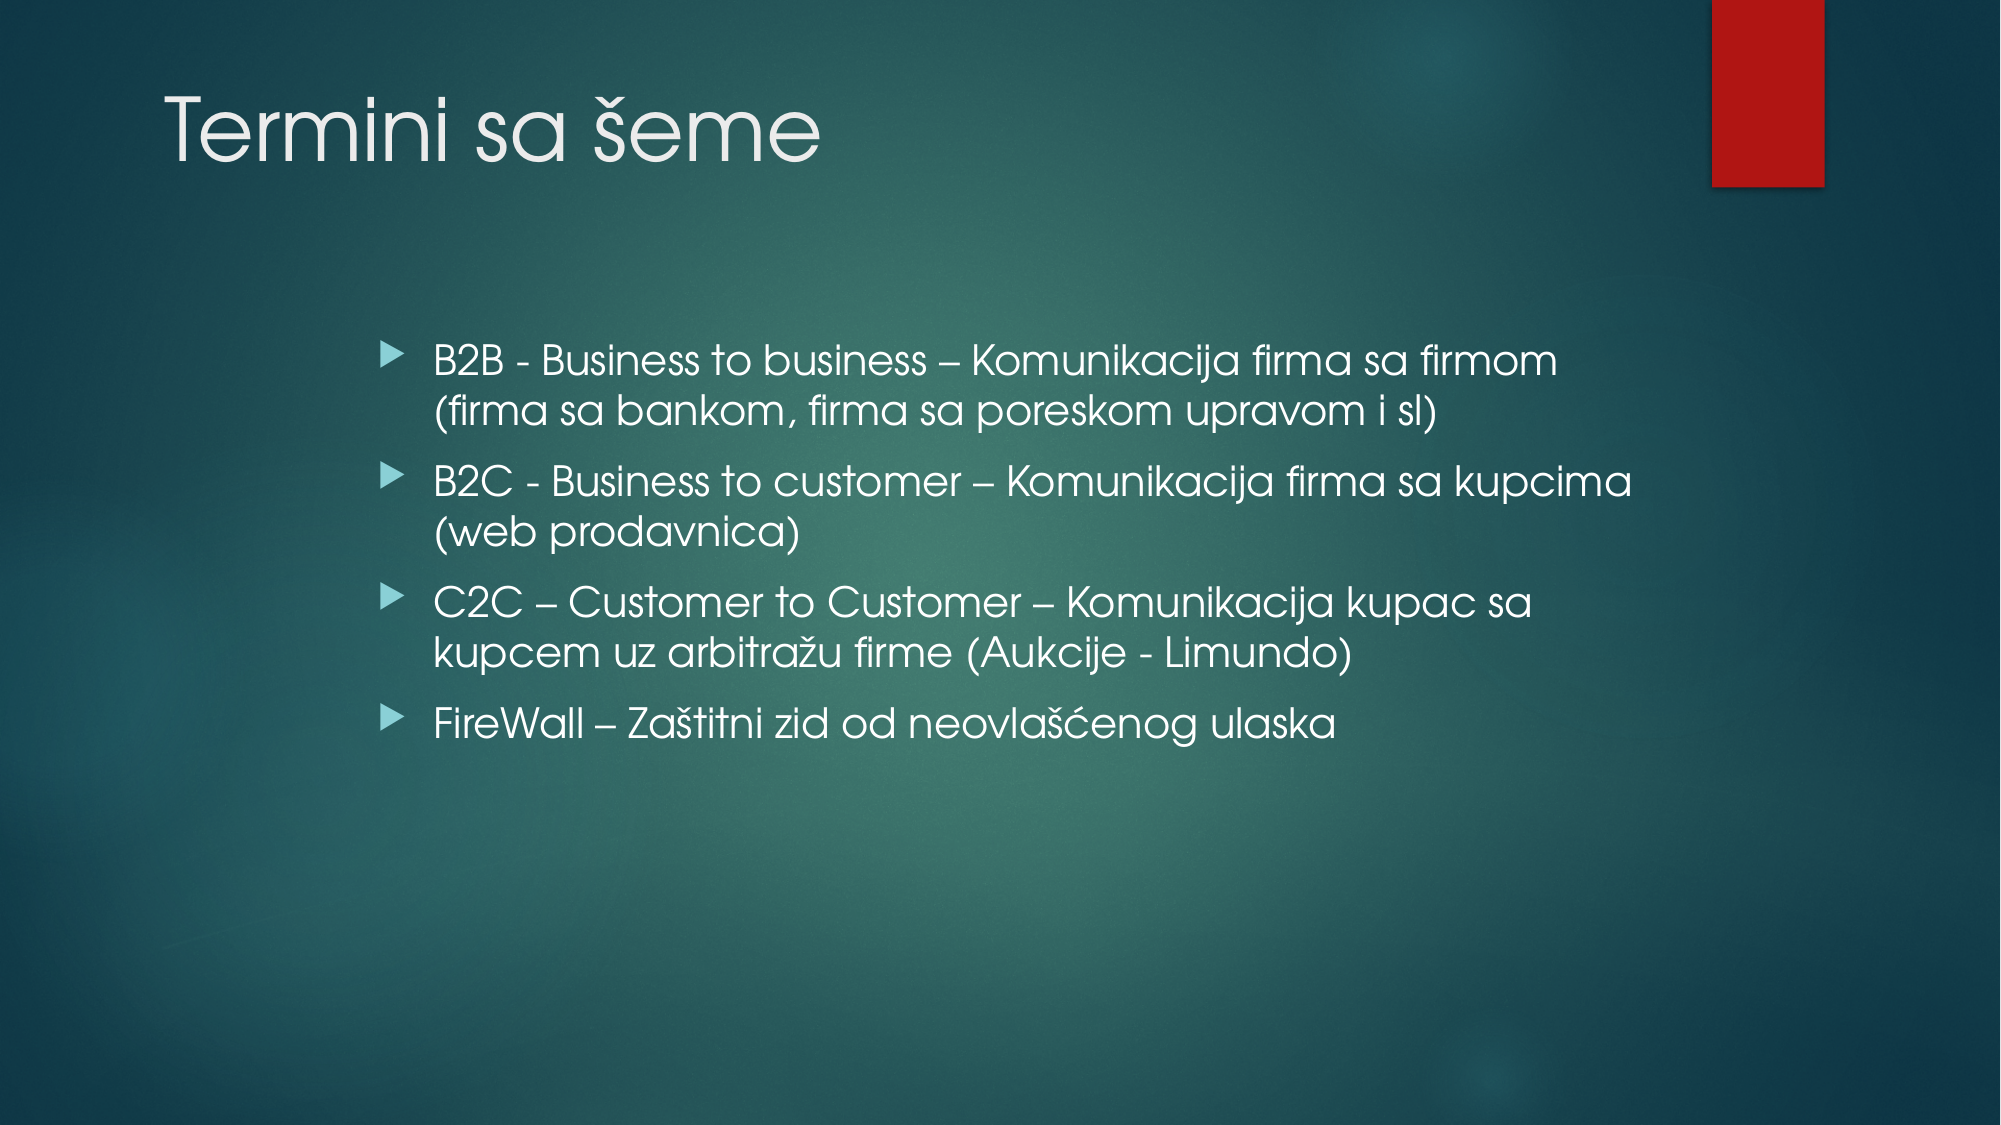

# Termini sa šeme
B2B - Business to business – Komunikacija firma sa firmom (firma sa bankom, firma sa poreskom upravom i sl)
B2C - Business to customer – Komunikacija firma sa kupcima (web prodavnica)
C2C – Customer to Customer – Komunikacija kupac sa kupcem uz arbitražu firme (Aukcije - Limundo)
FireWall – Zaštitni zid od neovlašćenog ulaska